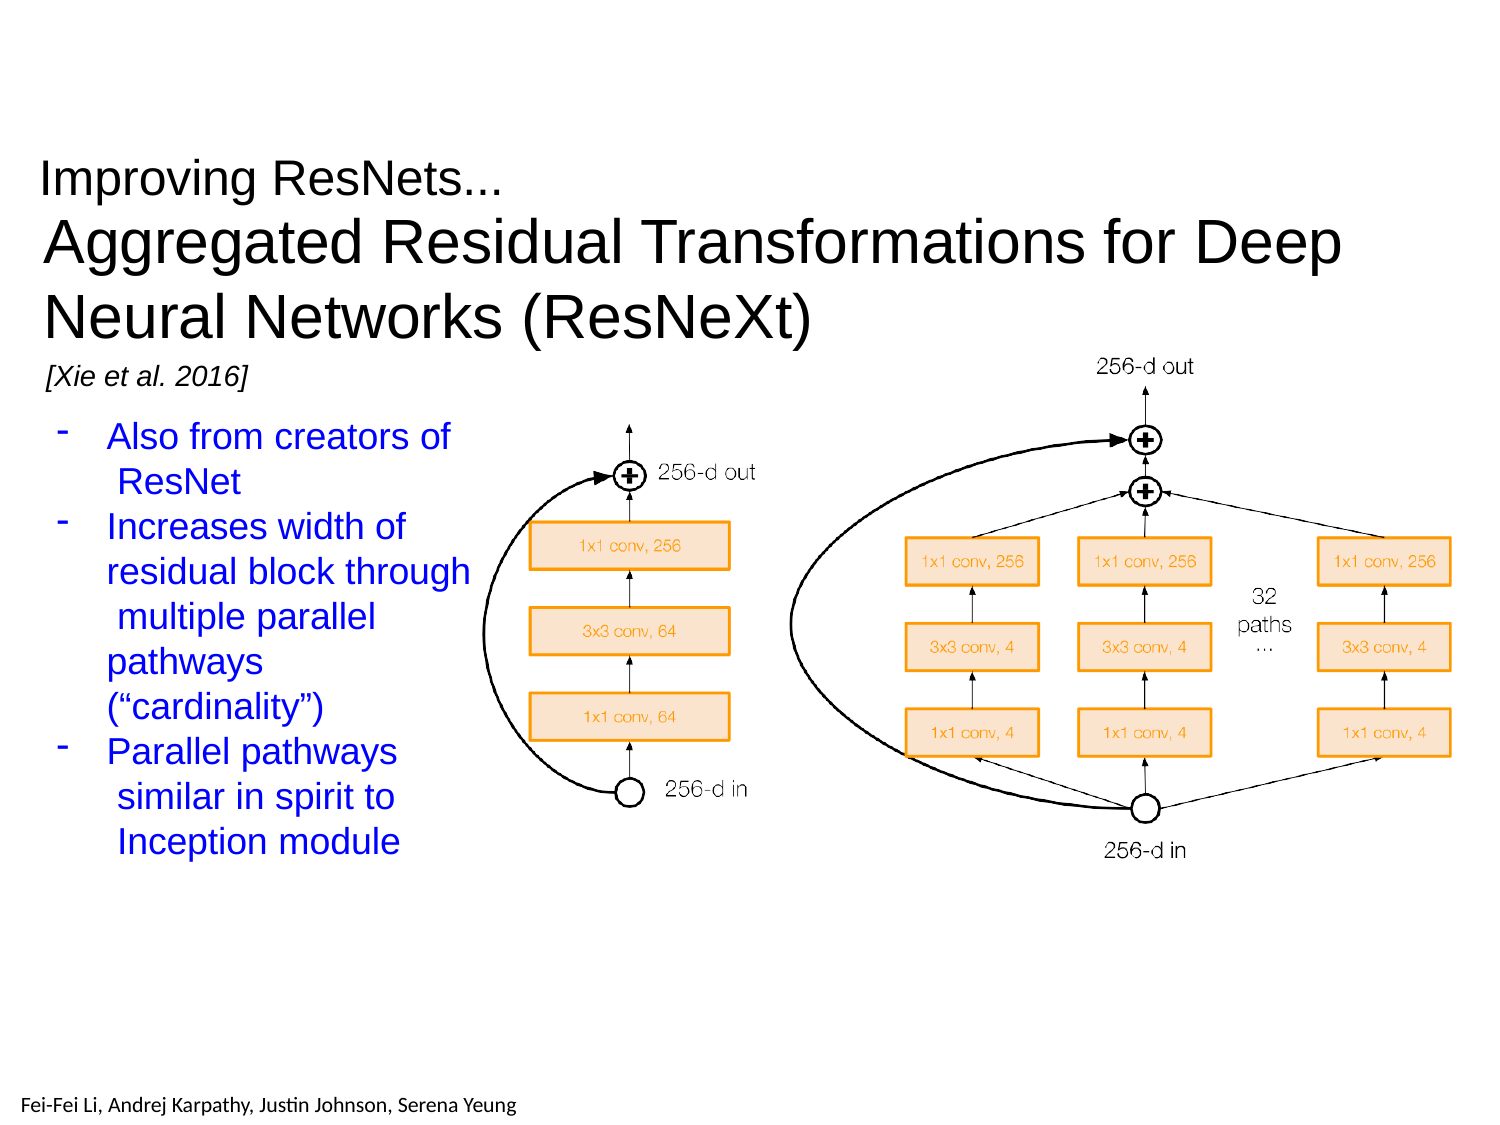

# Improving ResNets...
Aggregated Residual Transformations for Deep
Neural Networks (ResNeXt)
[Xie et al. 2016]
Also from creators of  ResNet
Increases width of  residual block through  multiple parallel  pathways  (“cardinality”)
Parallel pathways  similar in spirit to  Inception module

Fei-Fei Li, Andrej Karpathy, Justin Johnson, Serena Yeung
Fei-Fei Li & Justin Johnson & Serena Yeung
May 1, 2018
Lecture 9 - 124